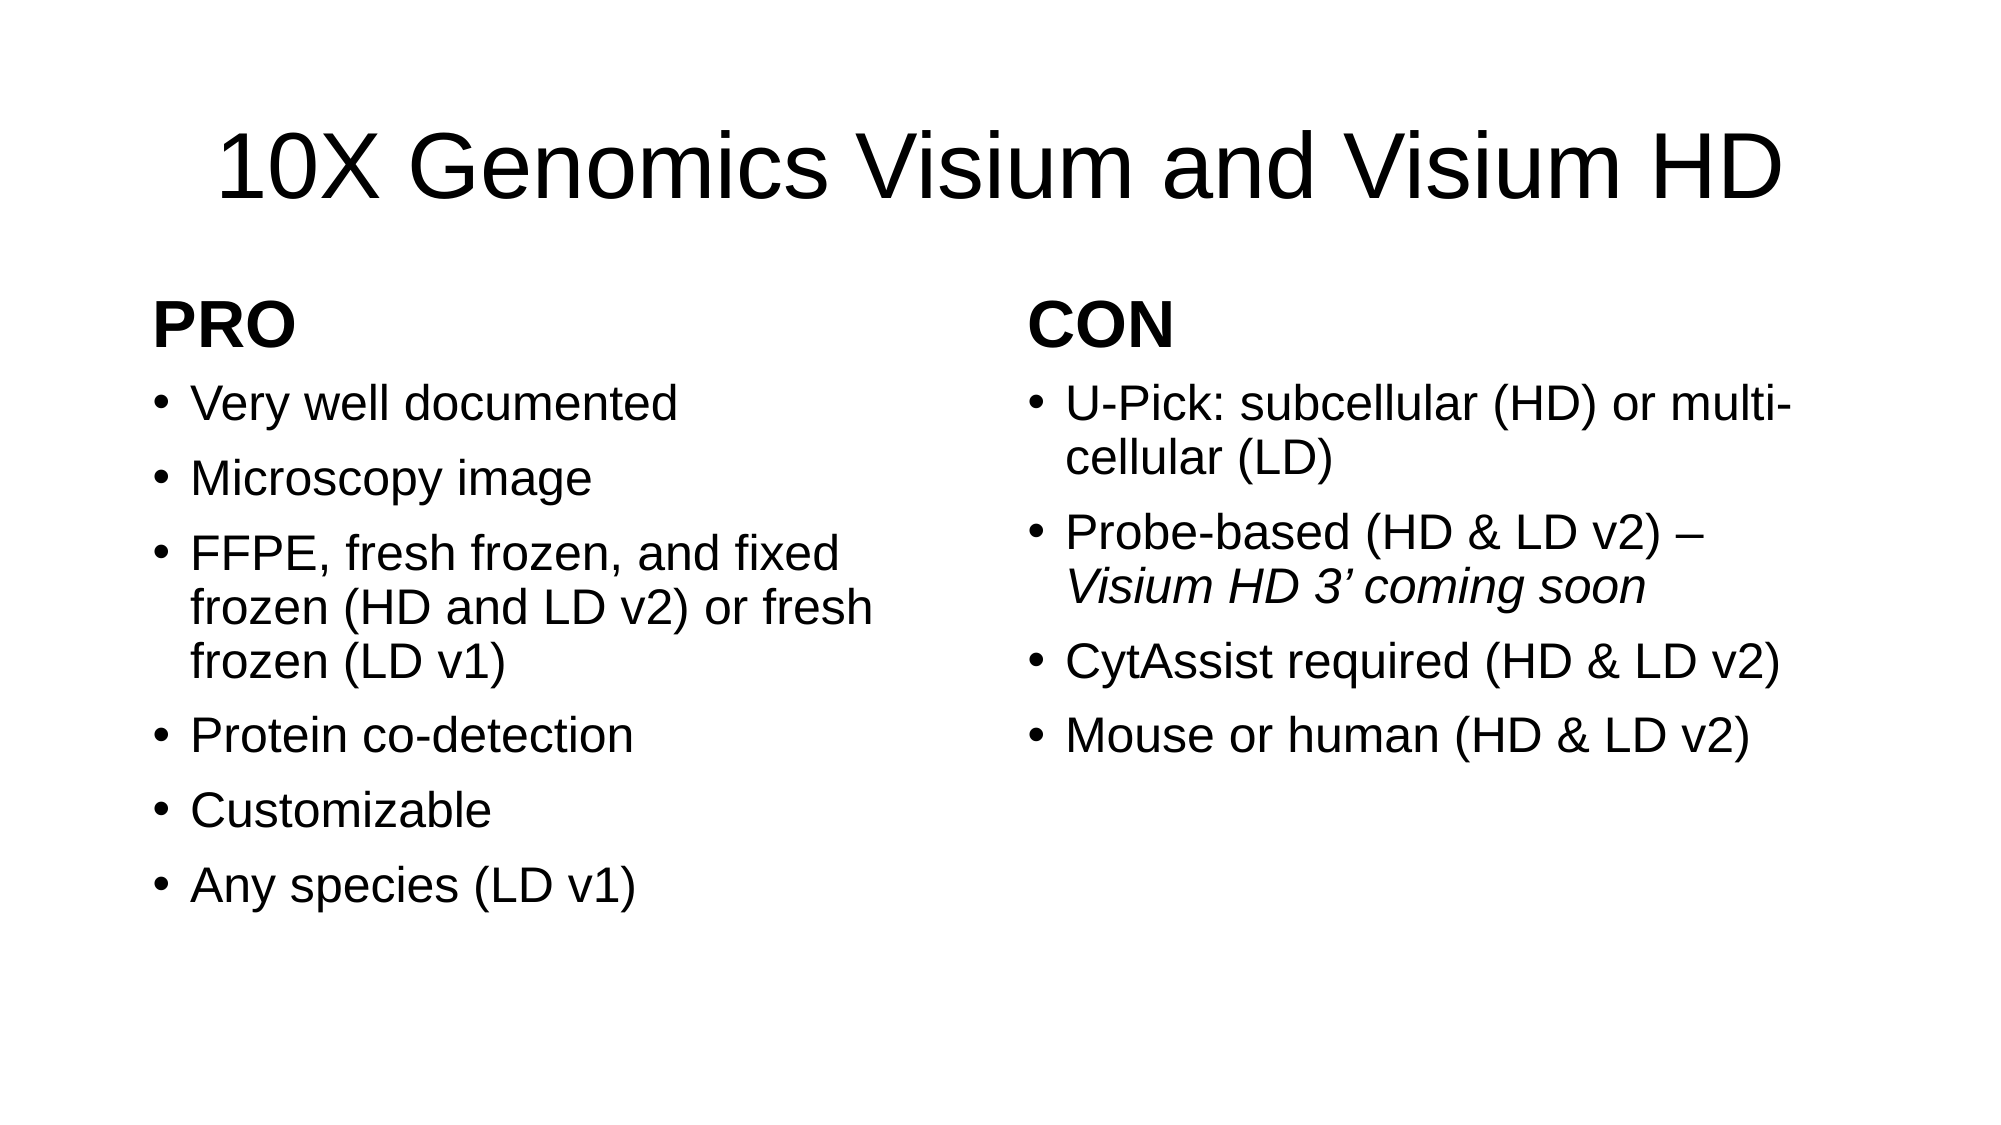

# 10X Genomics Visium and Visium HD
PRO
CON
Very well documented
Microscopy image
FFPE, fresh frozen, and fixed frozen (HD and LD v2) or fresh frozen (LD v1)
Protein co-detection
Customizable
Any species (LD v1)
U-Pick: subcellular (HD) or multi-cellular (LD)
Probe-based (HD & LD v2) – Visium HD 3’ coming soon
CytAssist required (HD & LD v2)
Mouse or human (HD & LD v2)